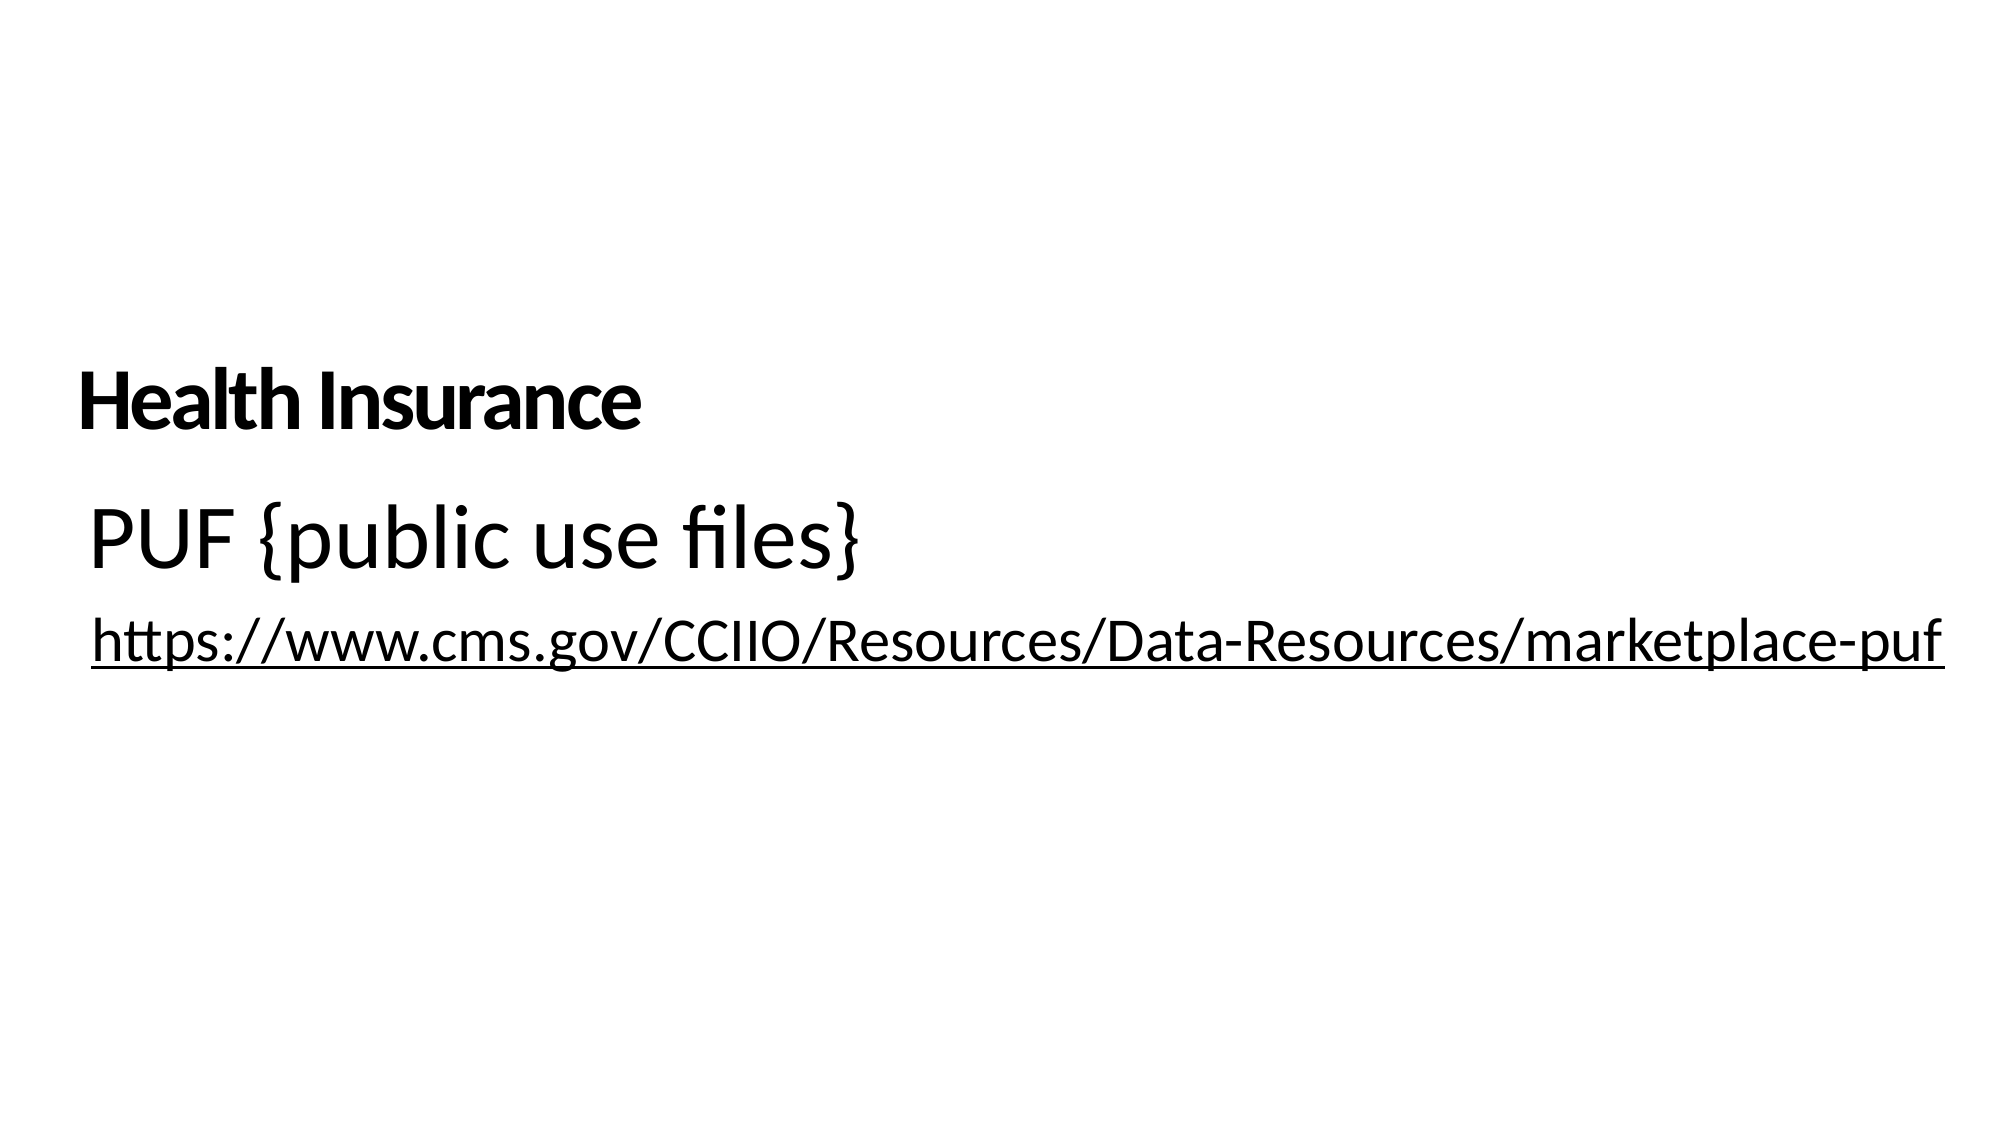

Health Insurance
# PUF {public use files}
https://www.cms.gov/CCIIO/Resources/Data-Resources/marketplace-puf